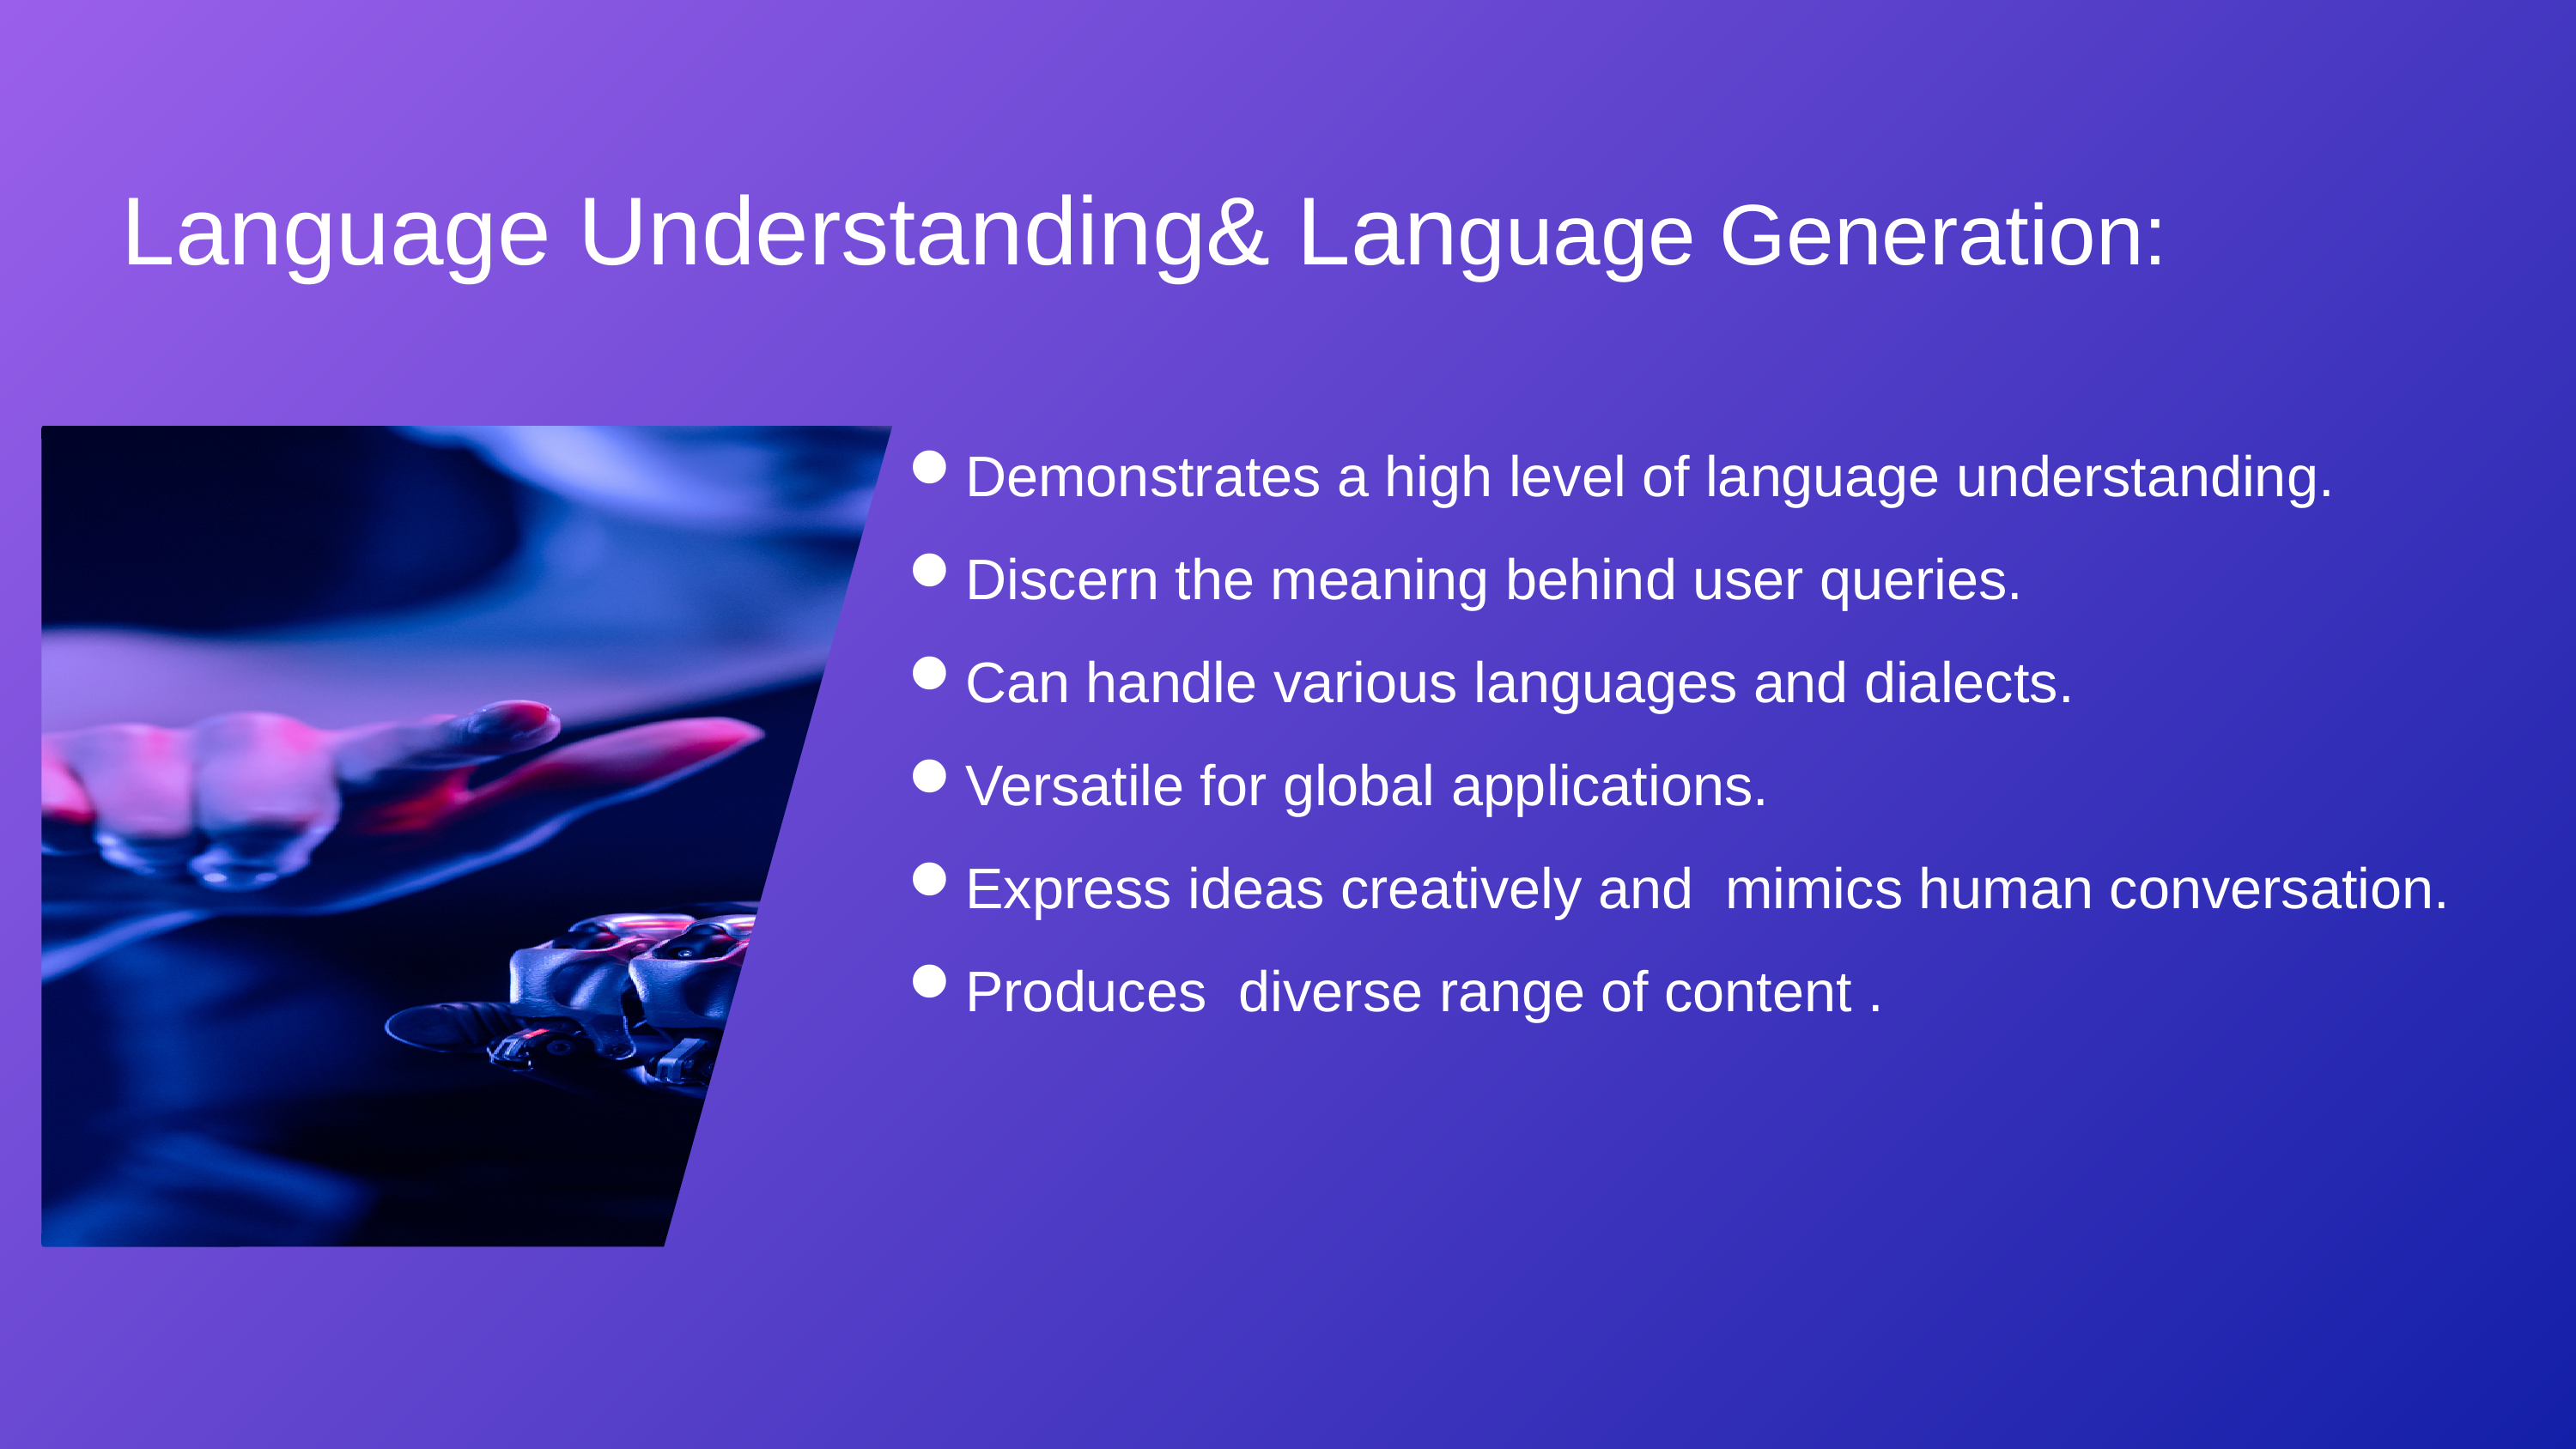

Language Understanding& Language Generation:
Demonstrates a high level of language understanding.
Discern the meaning behind user queries.
Can handle various languages and dialects.
Versatile for global applications.
Express ideas creatively and  mimics human conversation.
Produces  diverse range of content .